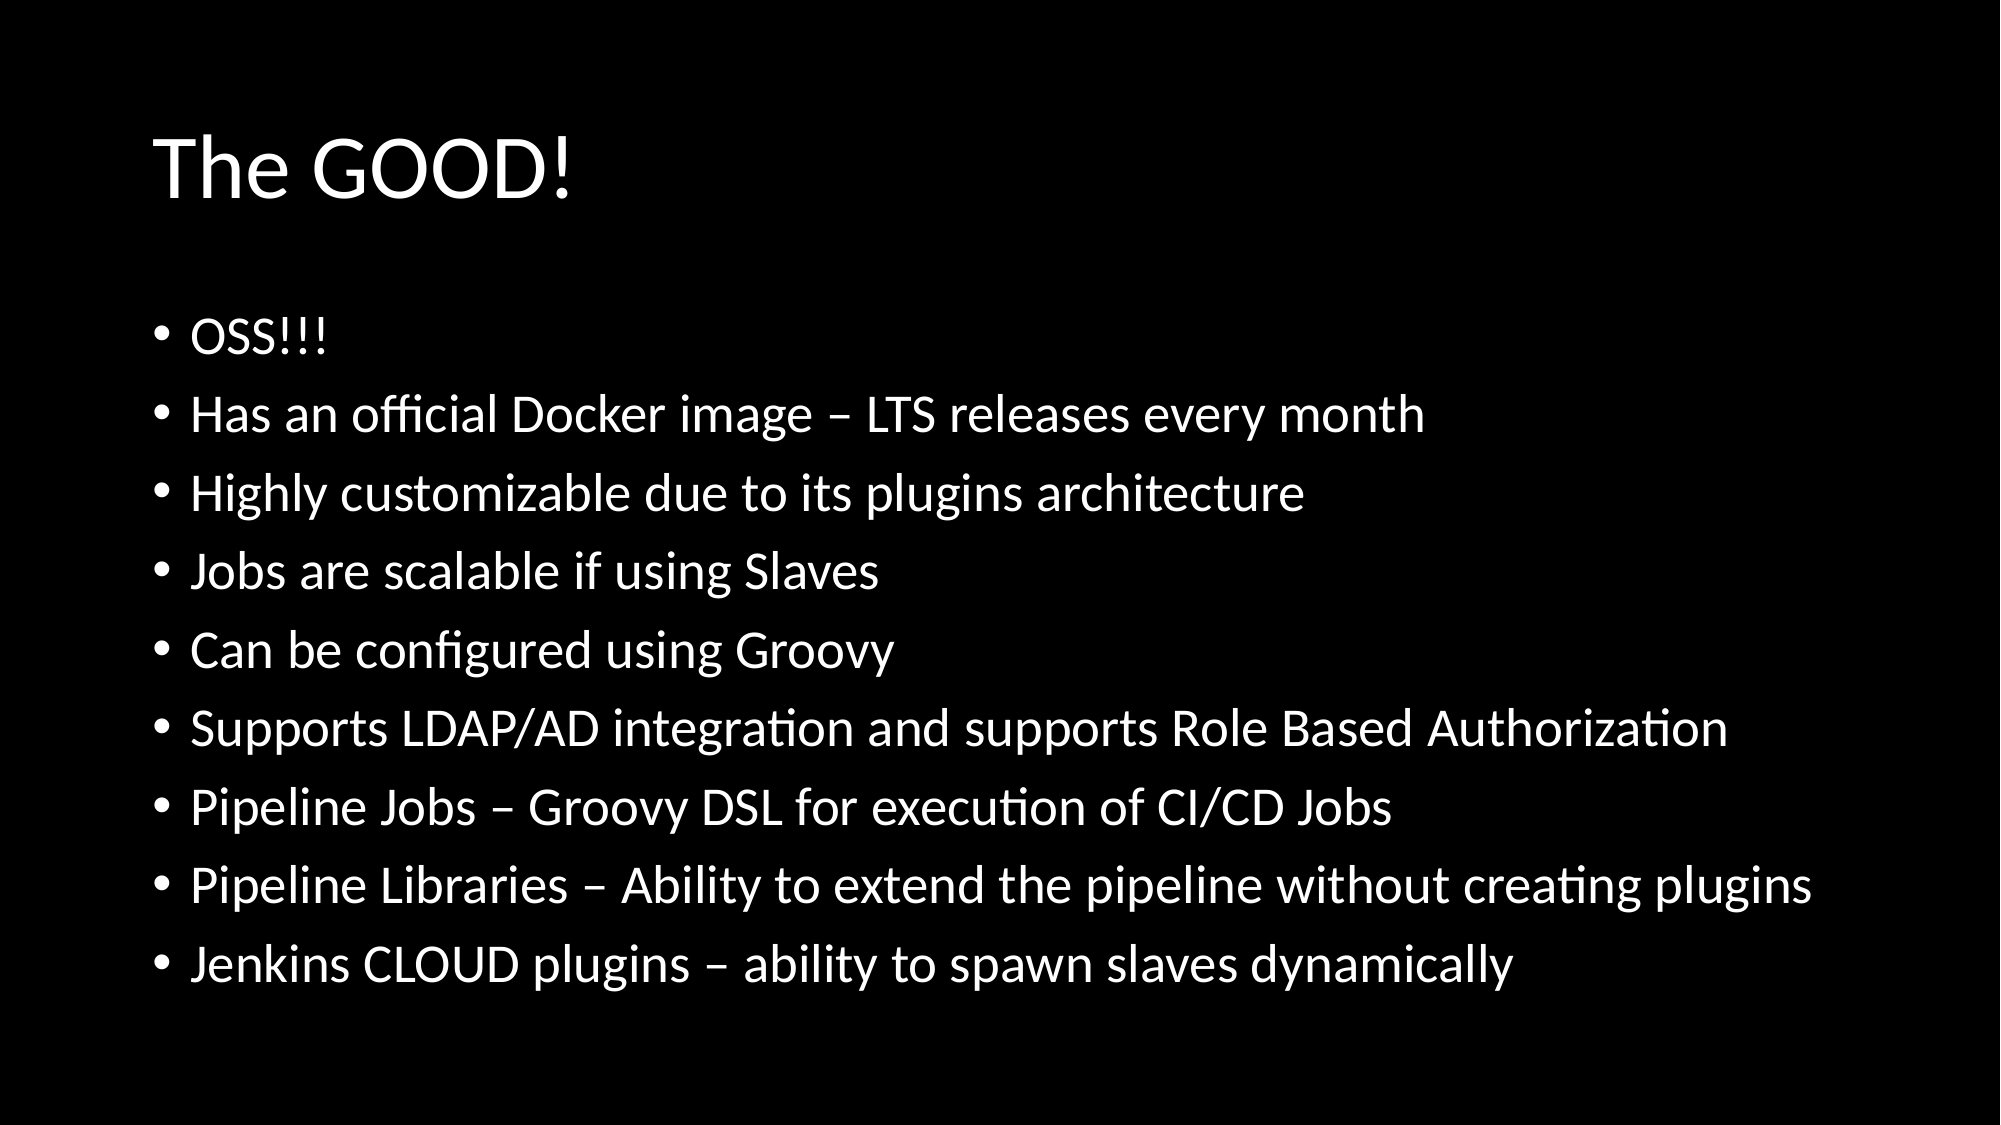

# The GOOD!
OSS!!!
Has an official Docker image – LTS releases every month
Highly customizable due to its plugins architecture
Jobs are scalable if using Slaves
Can be configured using Groovy
Supports LDAP/AD integration and supports Role Based Authorization
Pipeline Jobs – Groovy DSL for execution of CI/CD Jobs
Pipeline Libraries – Ability to extend the pipeline without creating plugins
Jenkins CLOUD plugins – ability to spawn slaves dynamically